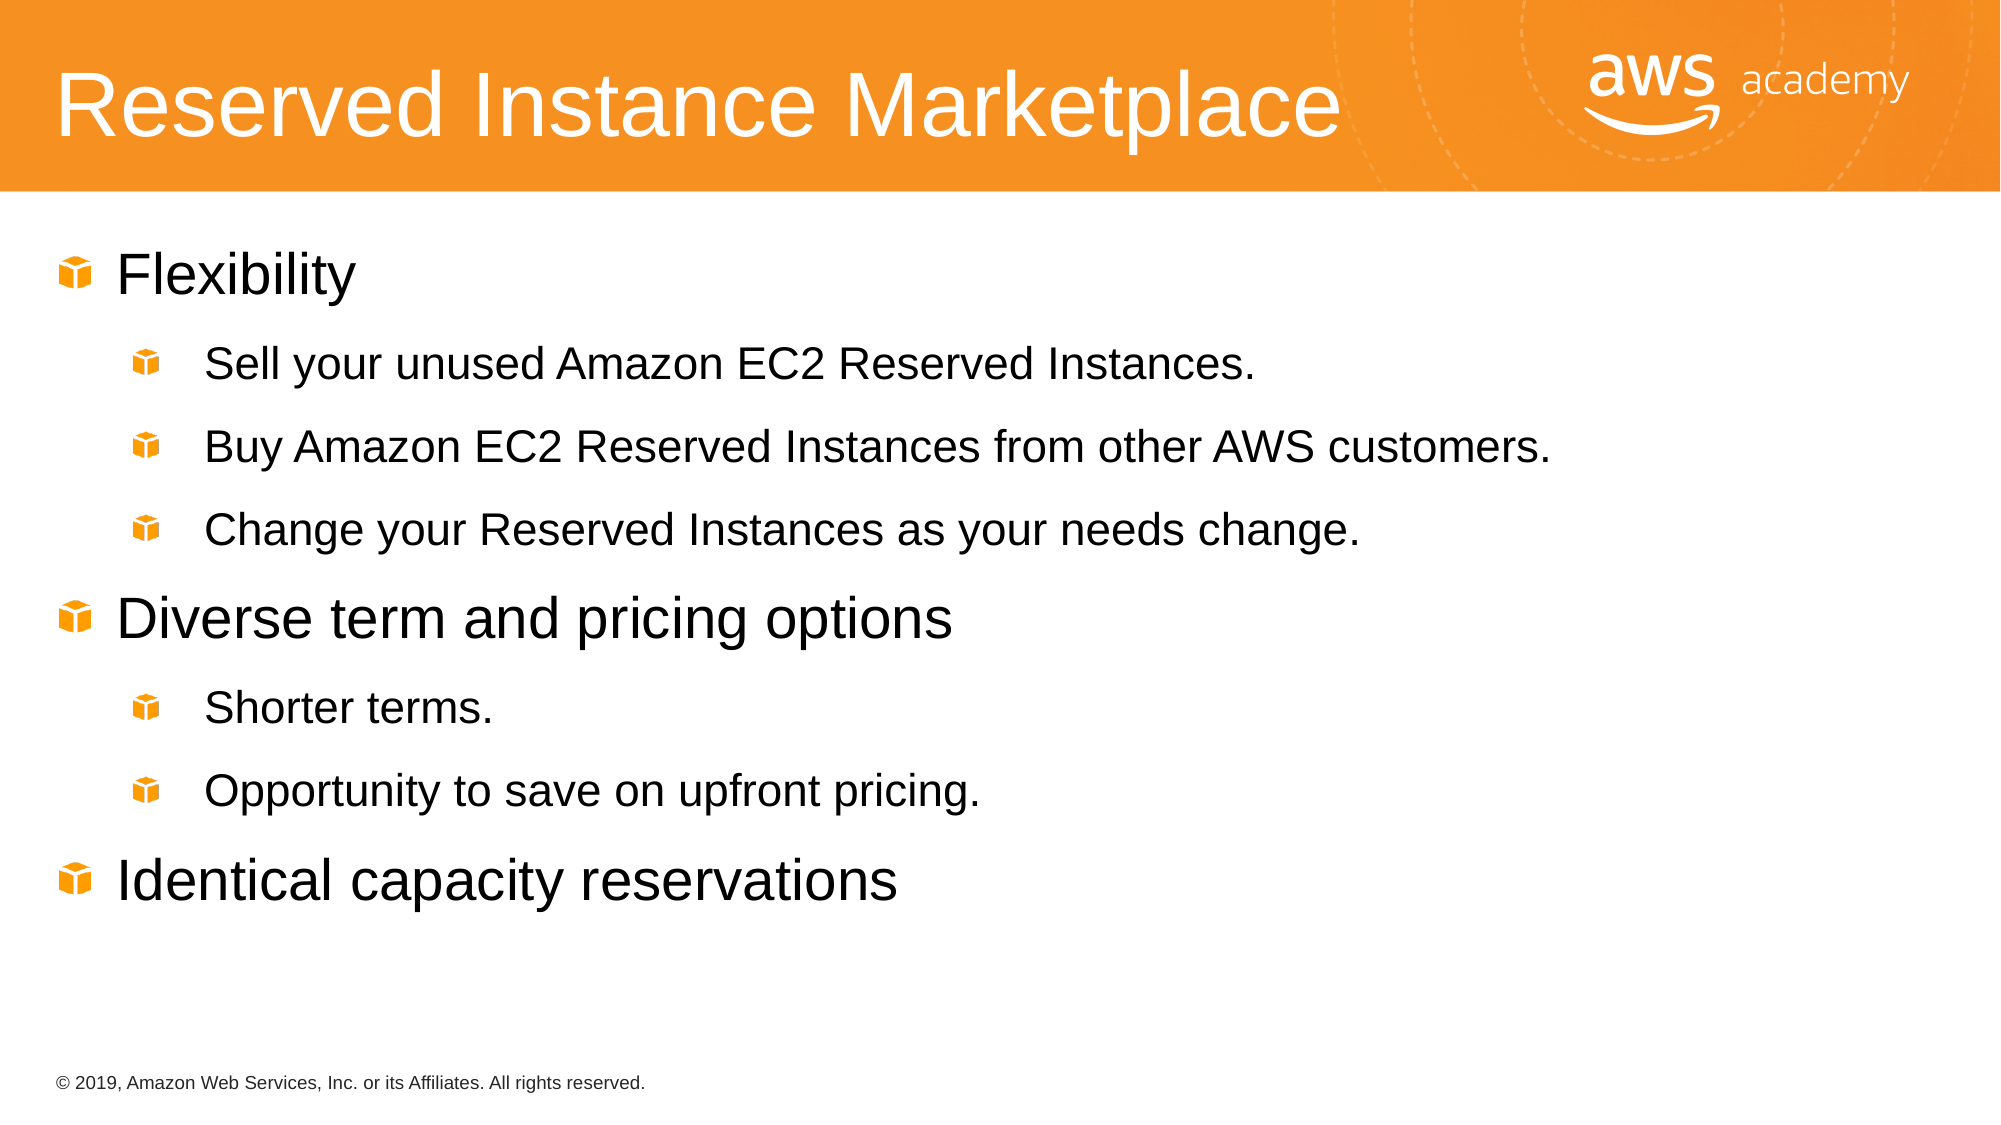

# Reserved Instance Marketplace
Flexibility
Sell your unused Amazon EC2 Reserved Instances.
Buy Amazon EC2 Reserved Instances from other AWS customers.
Change your Reserved Instances as your needs change.
Diverse term and pricing options
Shorter terms.
Opportunity to save on upfront pricing.
Identical capacity reservations